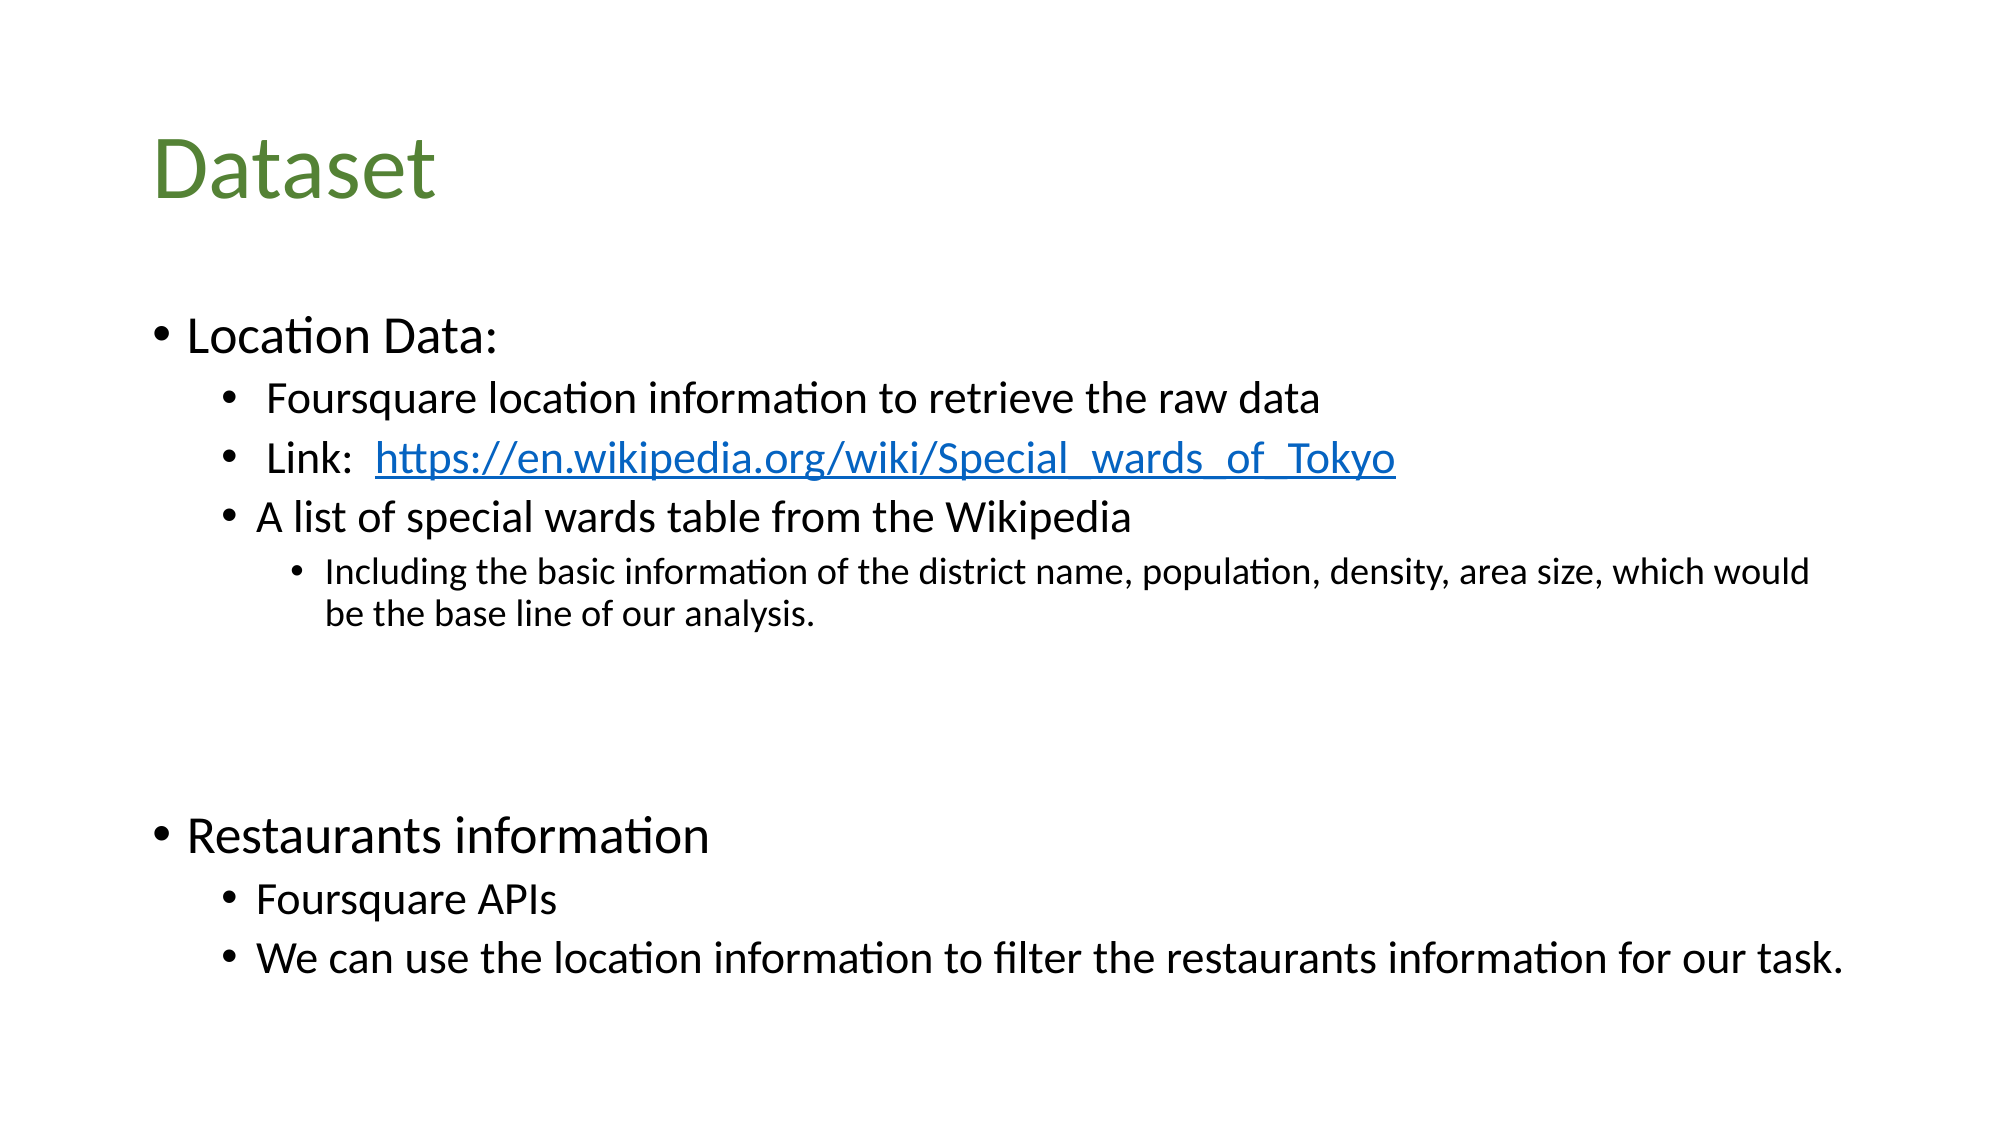

# Dataset
Location Data:
 Foursquare location information to retrieve the raw data
 Link:  https://en.wikipedia.org/wiki/Special_wards_of_Tokyo
A list of special wards table from the Wikipedia
Including the basic information of the district name, population, density, area size, which would be the base line of our analysis.

Restaurants information
Foursquare APIs
We can use the location information to filter the restaurants information for our task.